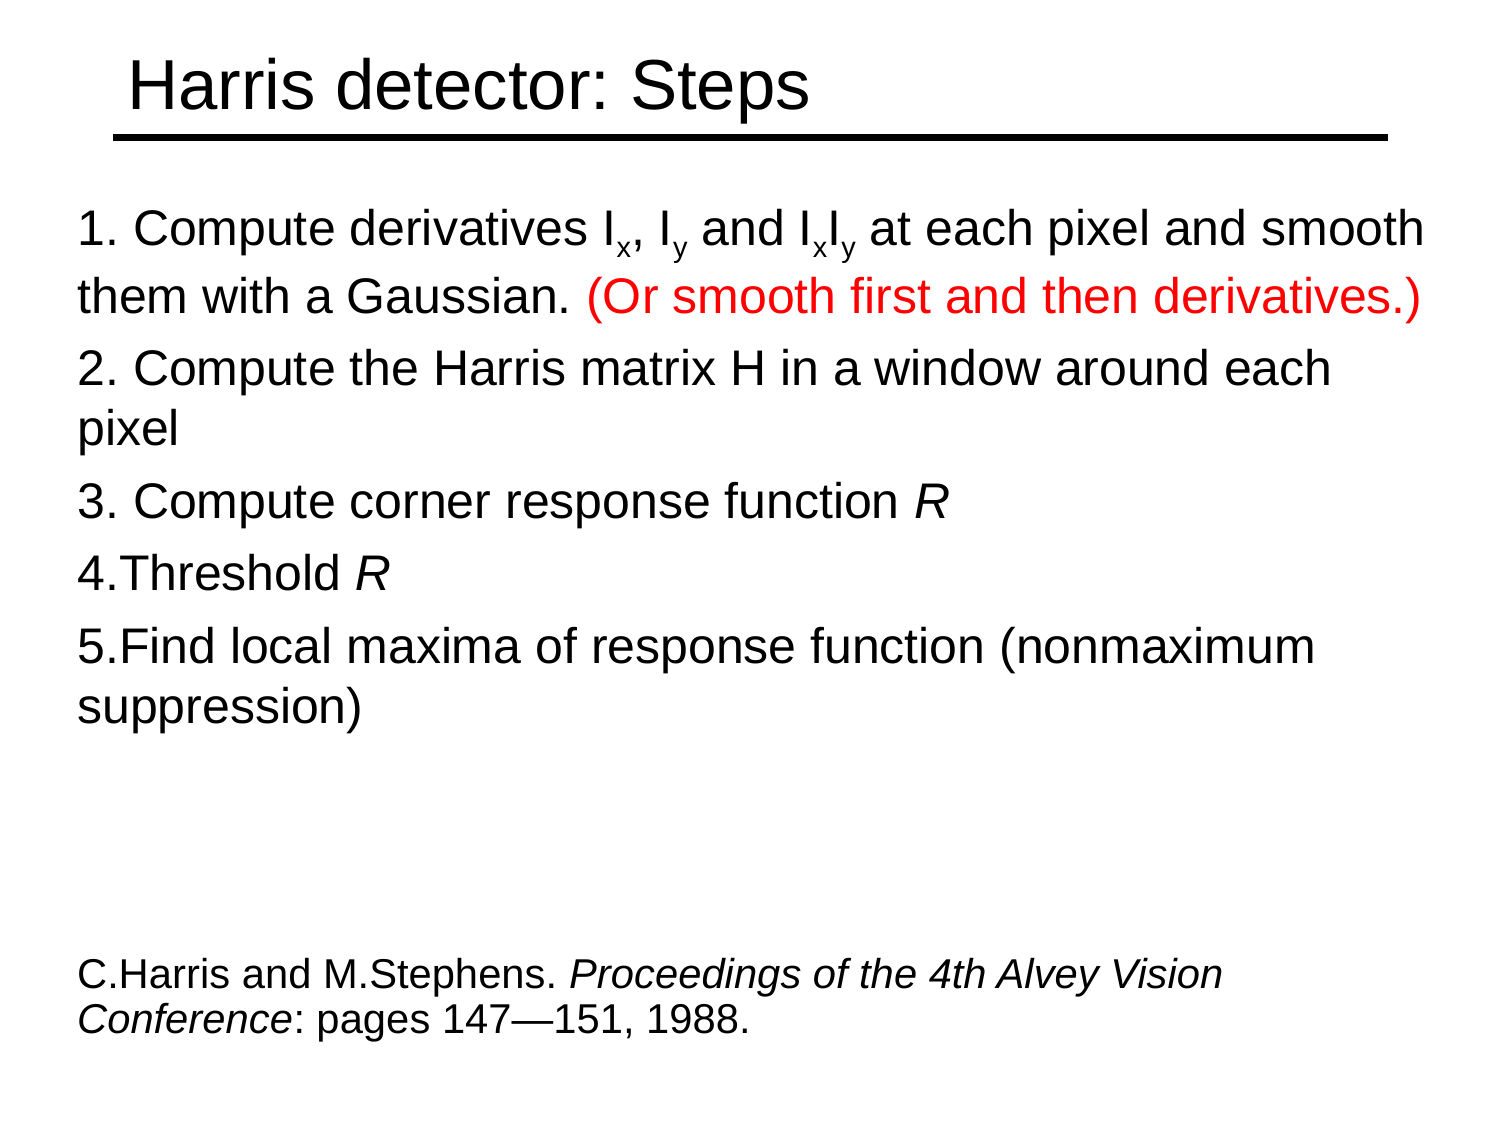

Harris detector: Steps
 Compute derivatives Ix, Iy and IxIy at each pixel and smooth them with a Gaussian. (Or smooth first and then derivatives.)
 Compute the Harris matrix H in a window around each pixel
 Compute corner response function R
Threshold R
Find local maxima of response function (nonmaximum suppression)
C.Harris and M.Stephens. Proceedings of the 4th Alvey Vision Conference: pages 147—151, 1988.